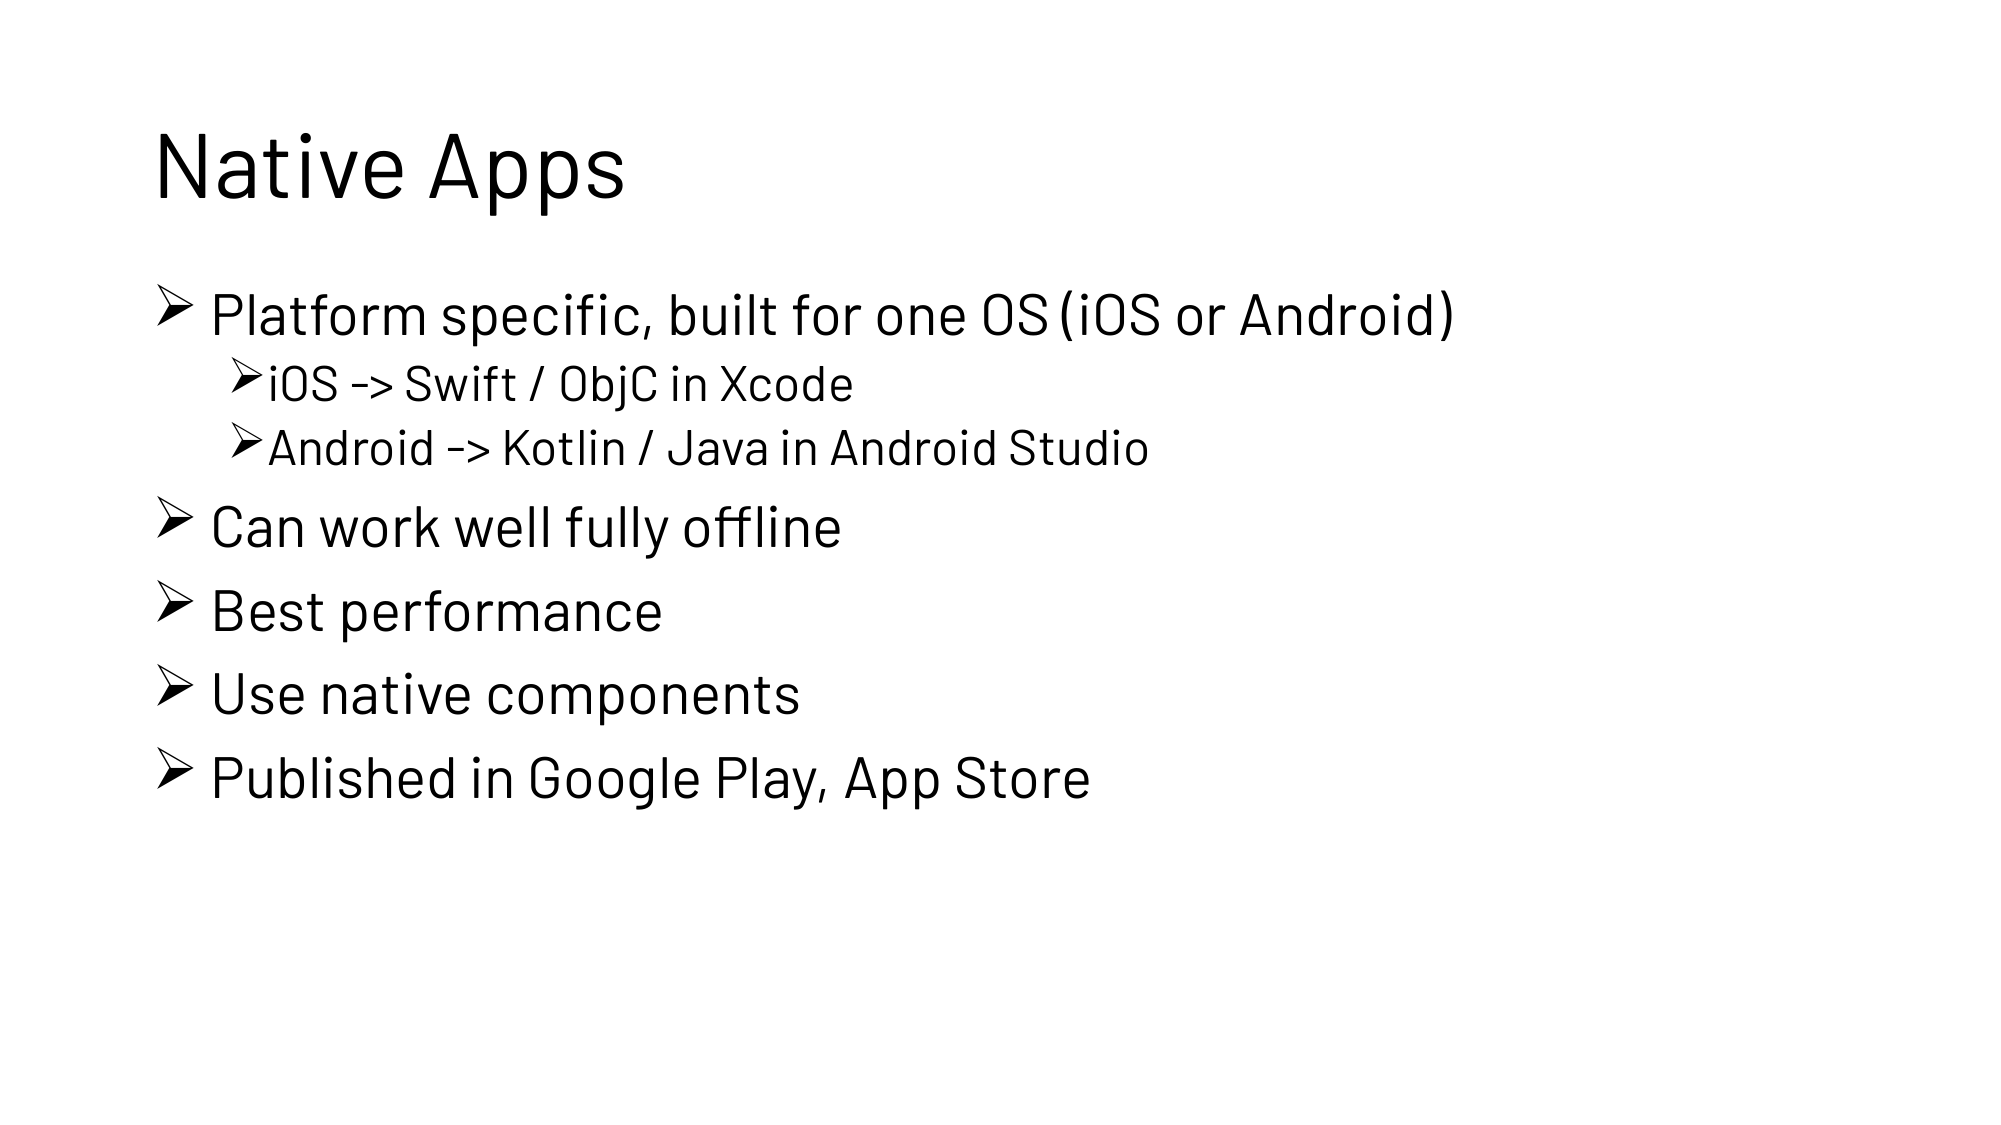

# Native Apps
 Platform specific, built for one OS (iOS or Android)
iOS -> Swift / ObjC in Xcode
Android -> Kotlin / Java in Android Studio
 Can work well fully offline
 Best performance
 Use native components
 Published in Google Play, App Store